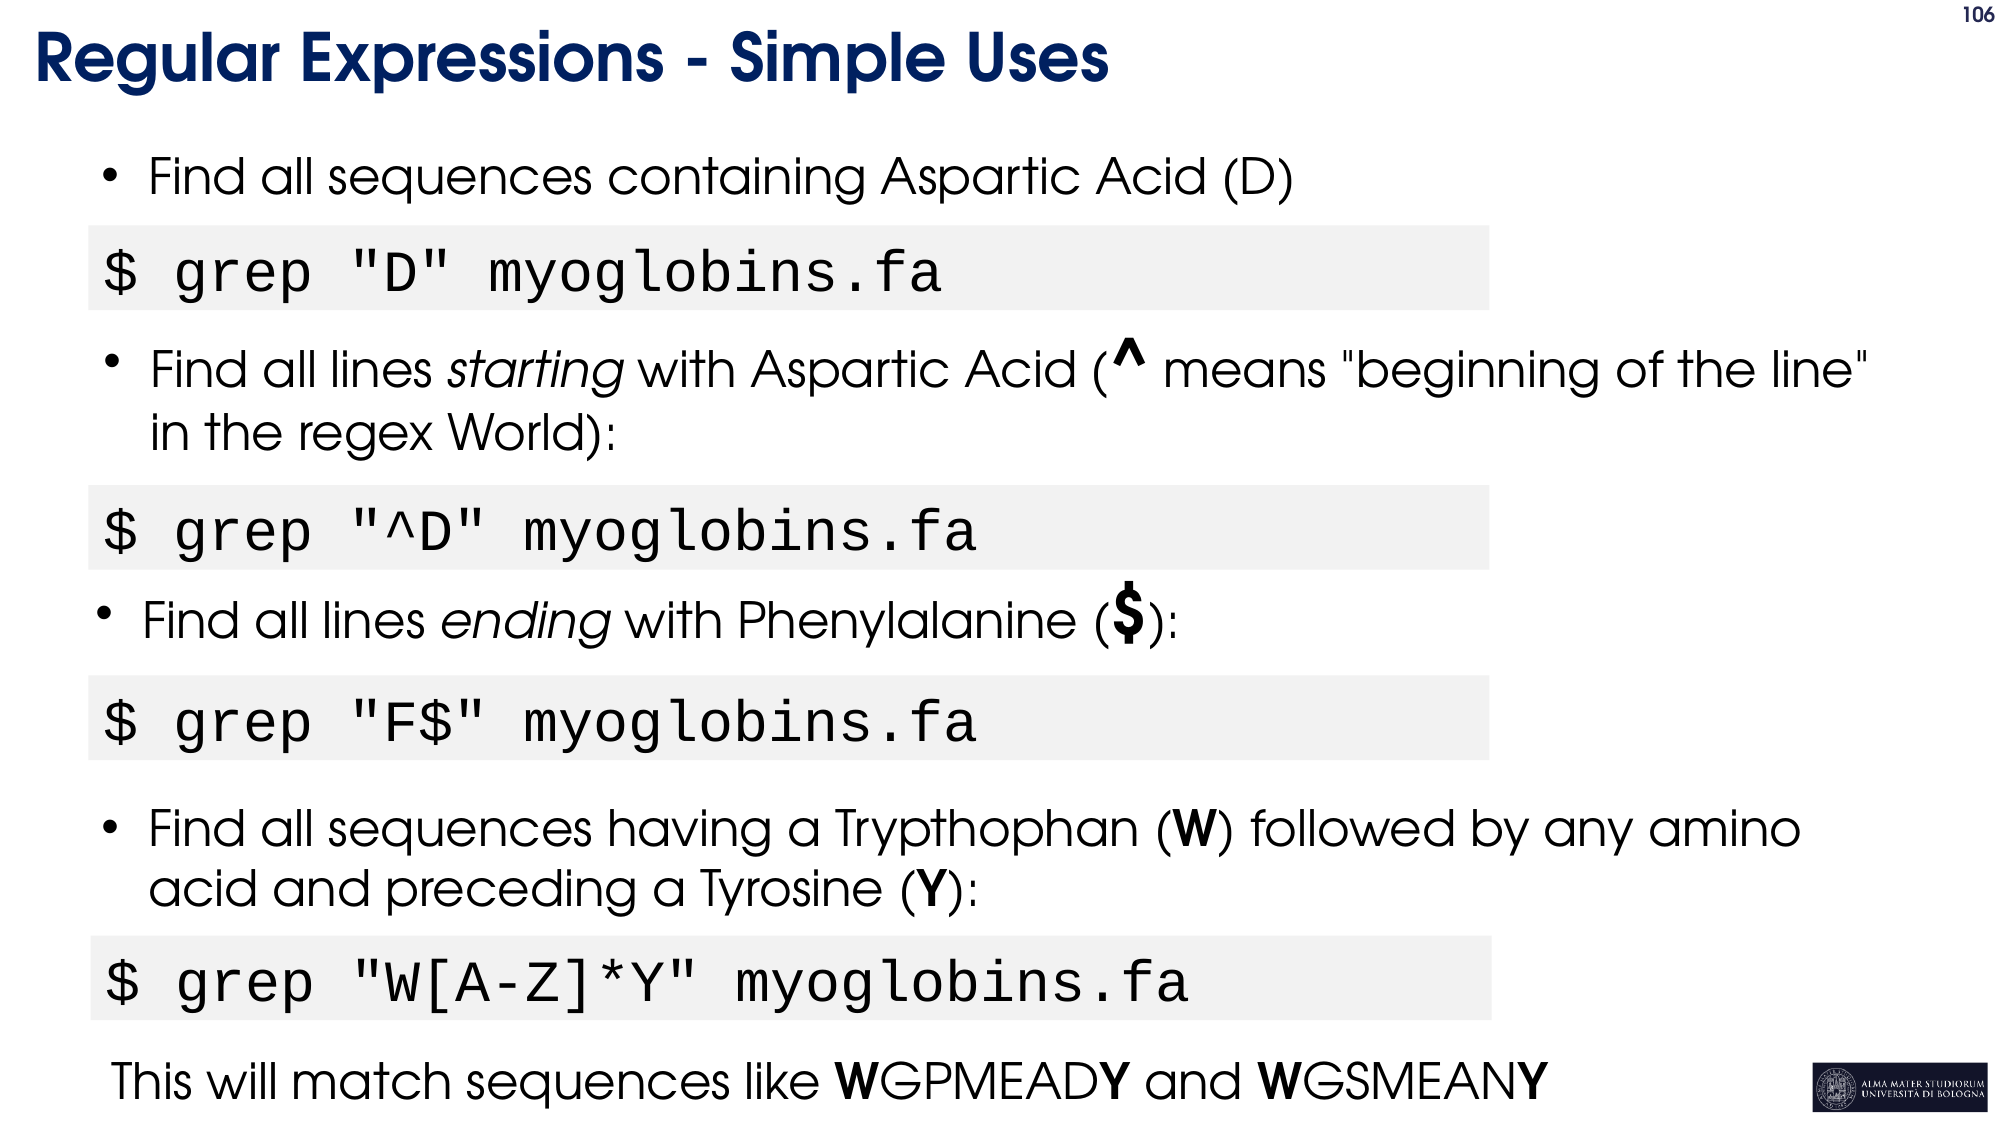

Regular Expressions - Simple Uses
Find all sequences containing Aspartic Acid (D)
$ grep "D" myoglobins.fa
Find all lines starting with Aspartic Acid (^ means "beginning of the line" in the regex World):
$ grep "^D" myoglobins.fa
Find all lines ending with Phenylalanine ($):
$ grep "F$" myoglobins.fa
Find all sequences having a Trypthophan (W) followed by any amino acid and preceding a Tyrosine (Y):
$ grep "W[A-Z]*Y" myoglobins.fa
This will match sequences like WGPMEADY and WGSMEANY